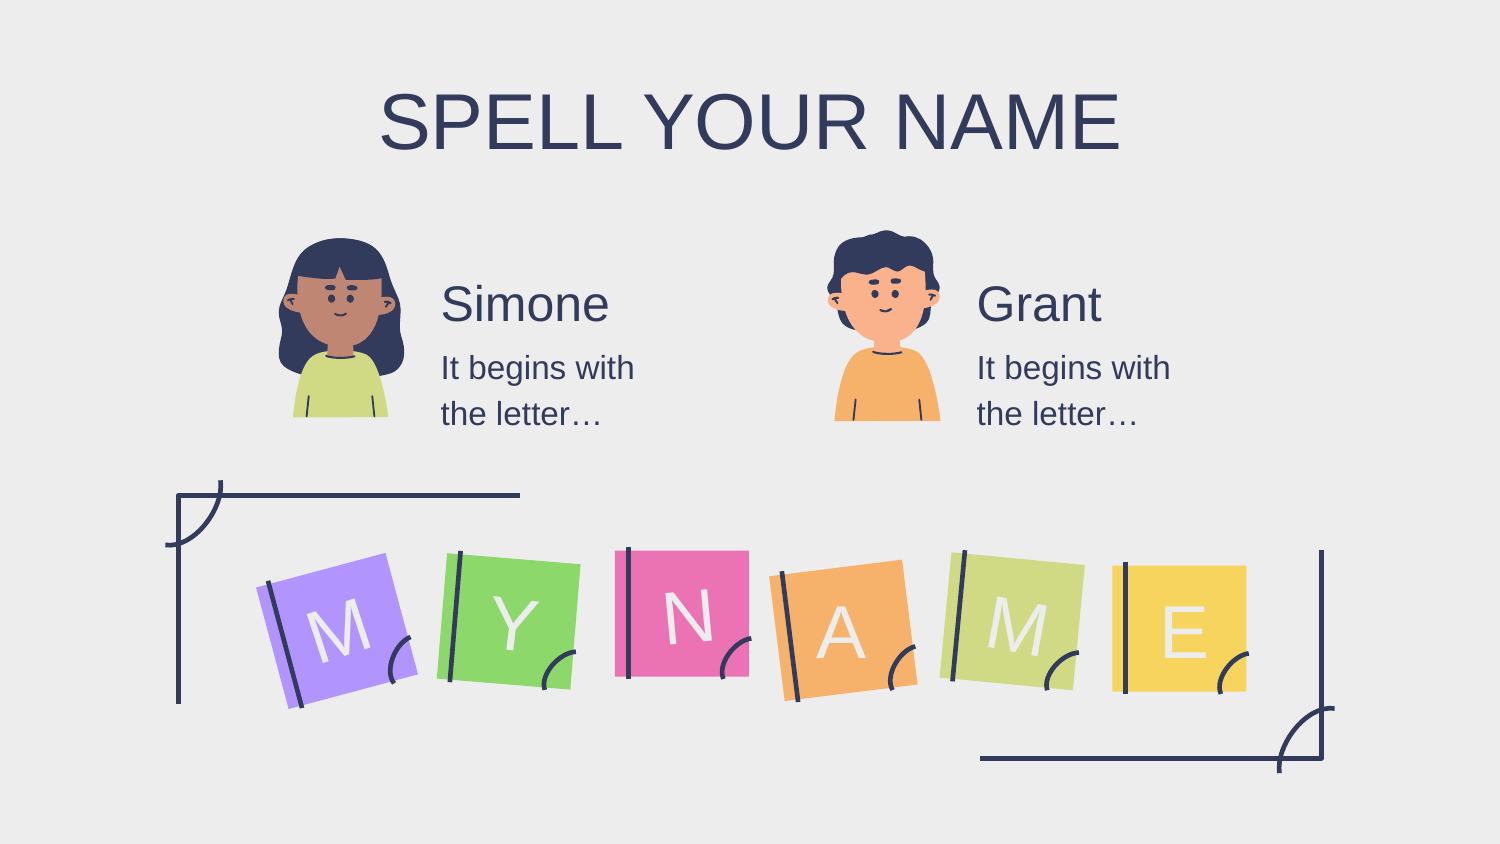

# SPELL YOUR NAME

Simone
Grant
It begins with the letter…
It begins with the letter…

N
M
Y
A
E
M